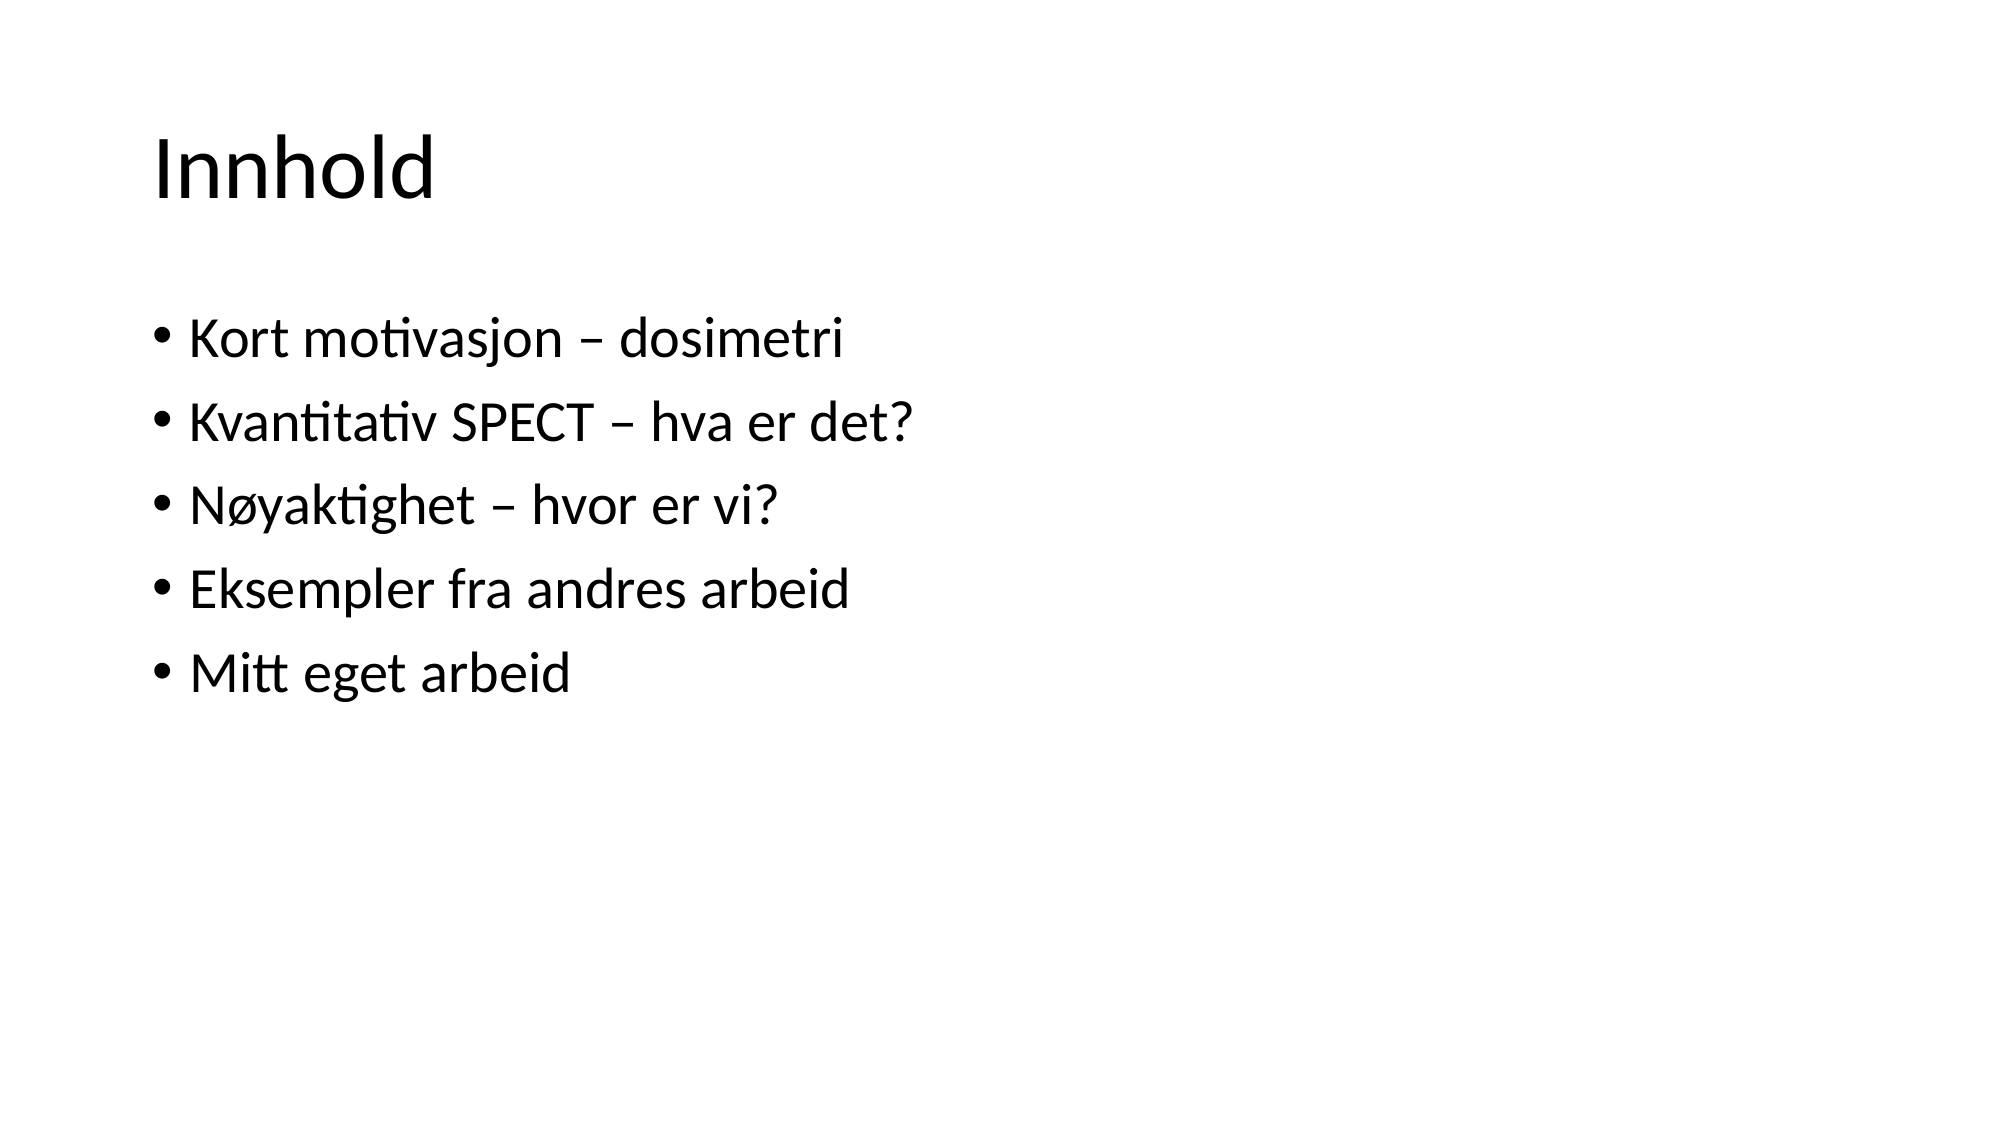

# Innhold
Kort motivasjon – dosimetri
Kvantitativ SPECT – hva er det?
Nøyaktighet – hvor er vi?
Eksempler fra andres arbeid
Mitt eget arbeid